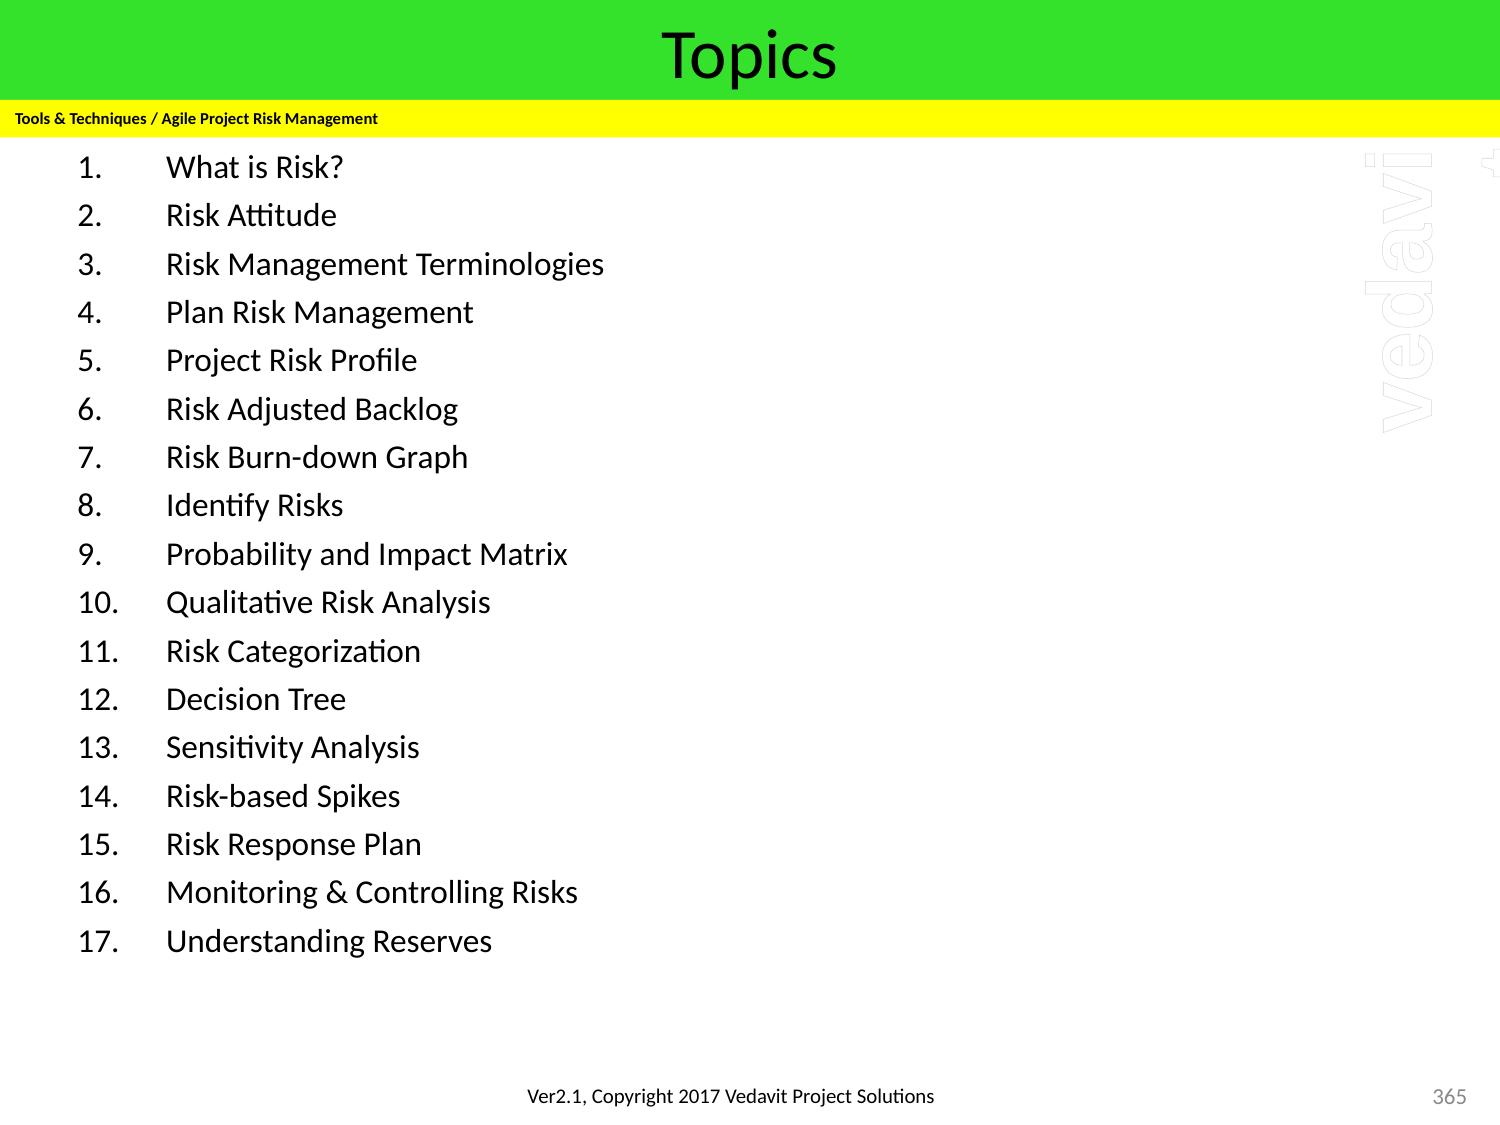

# Topics
Tools & Techniques / Agile Project Risk Management
What is Risk?
Risk Attitude
Risk Management Terminologies
Plan Risk Management
Project Risk Profile
Risk Adjusted Backlog
Risk Burn-down Graph
Identify Risks
Probability and Impact Matrix
Qualitative Risk Analysis
Risk Categorization
Decision Tree
Sensitivity Analysis
Risk-based Spikes
Risk Response Plan
Monitoring & Controlling Risks
Understanding Reserves

365